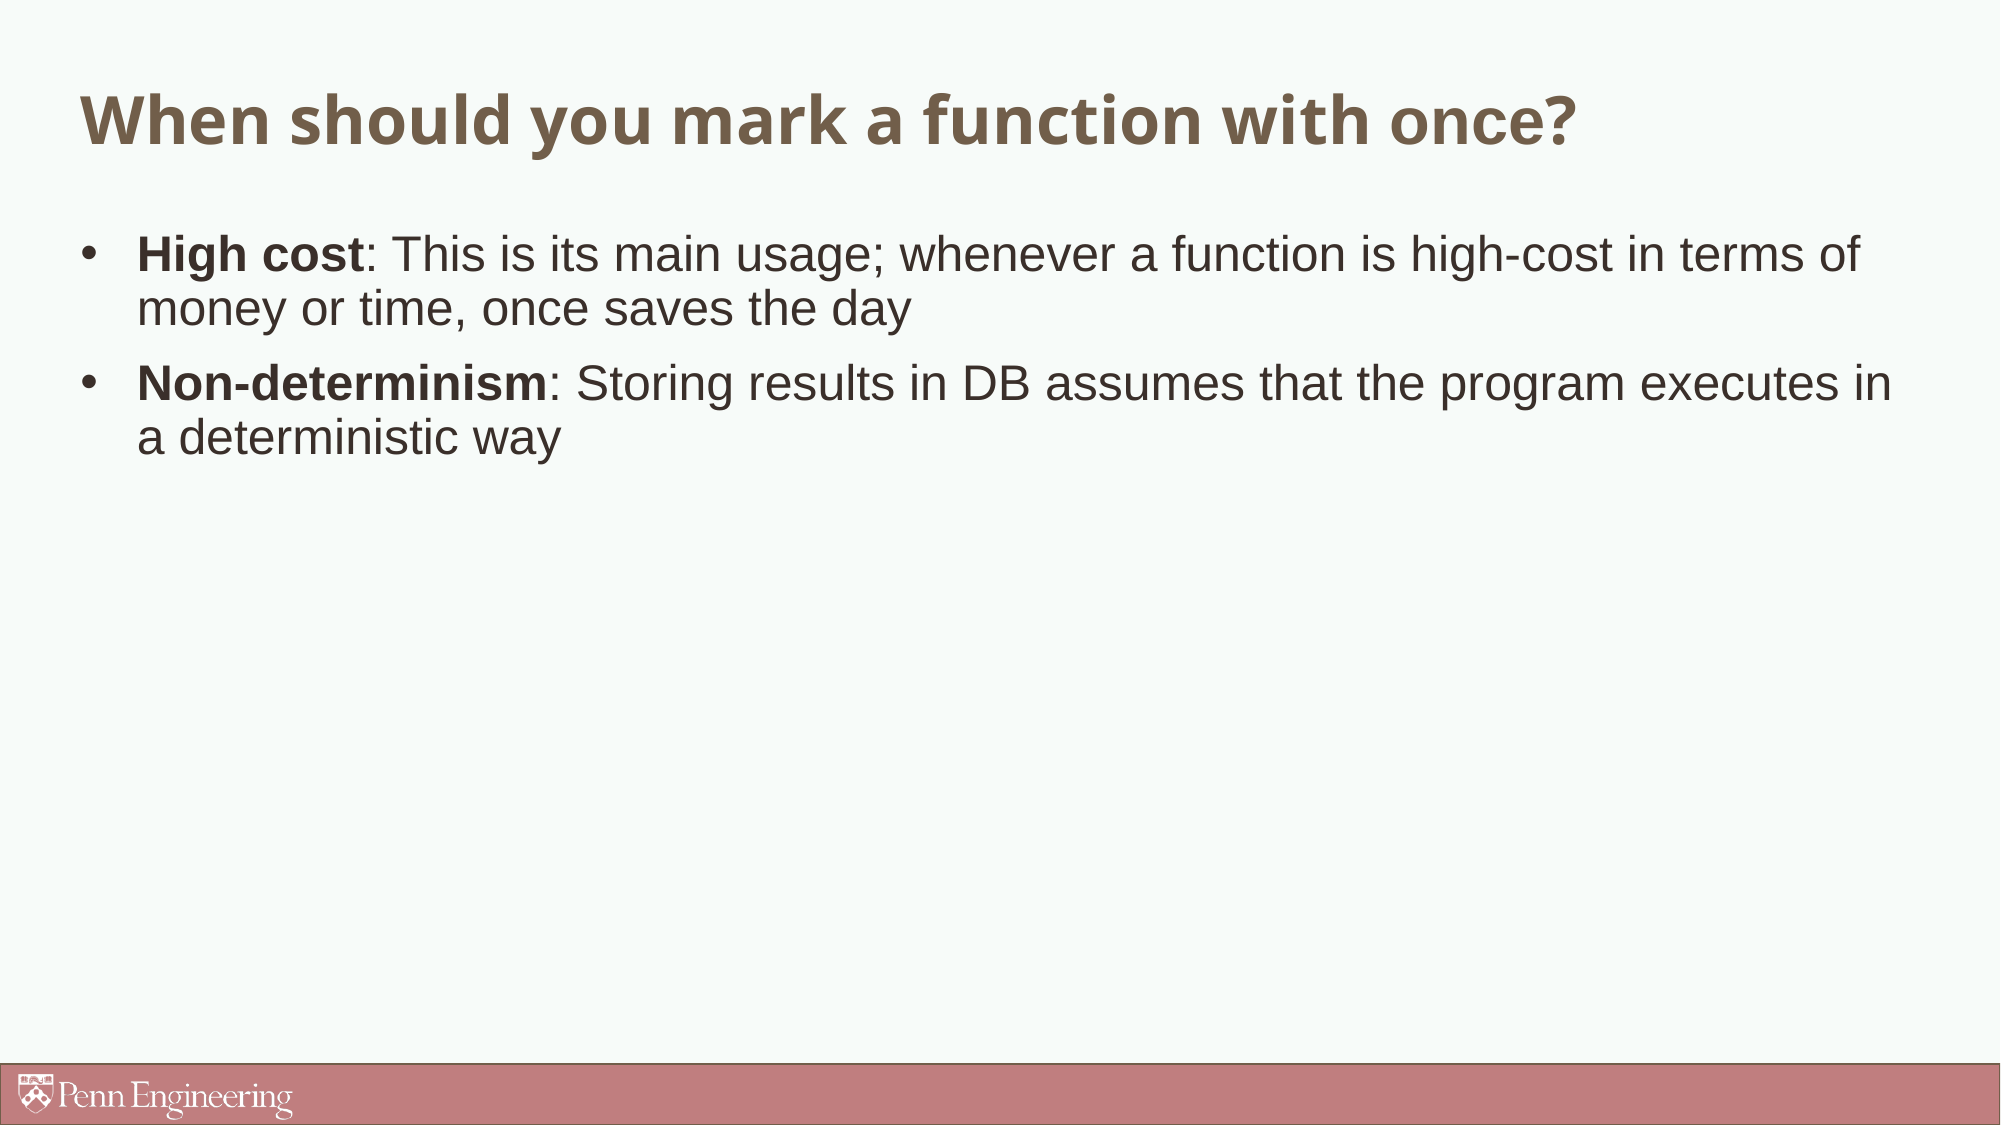

# When should you mark a function with once?
High cost: This is its main usage; whenever a function is high-cost in terms of money or time, once saves the day
Non-determinism: Storing results in DB assumes that the program executes in a deterministic way